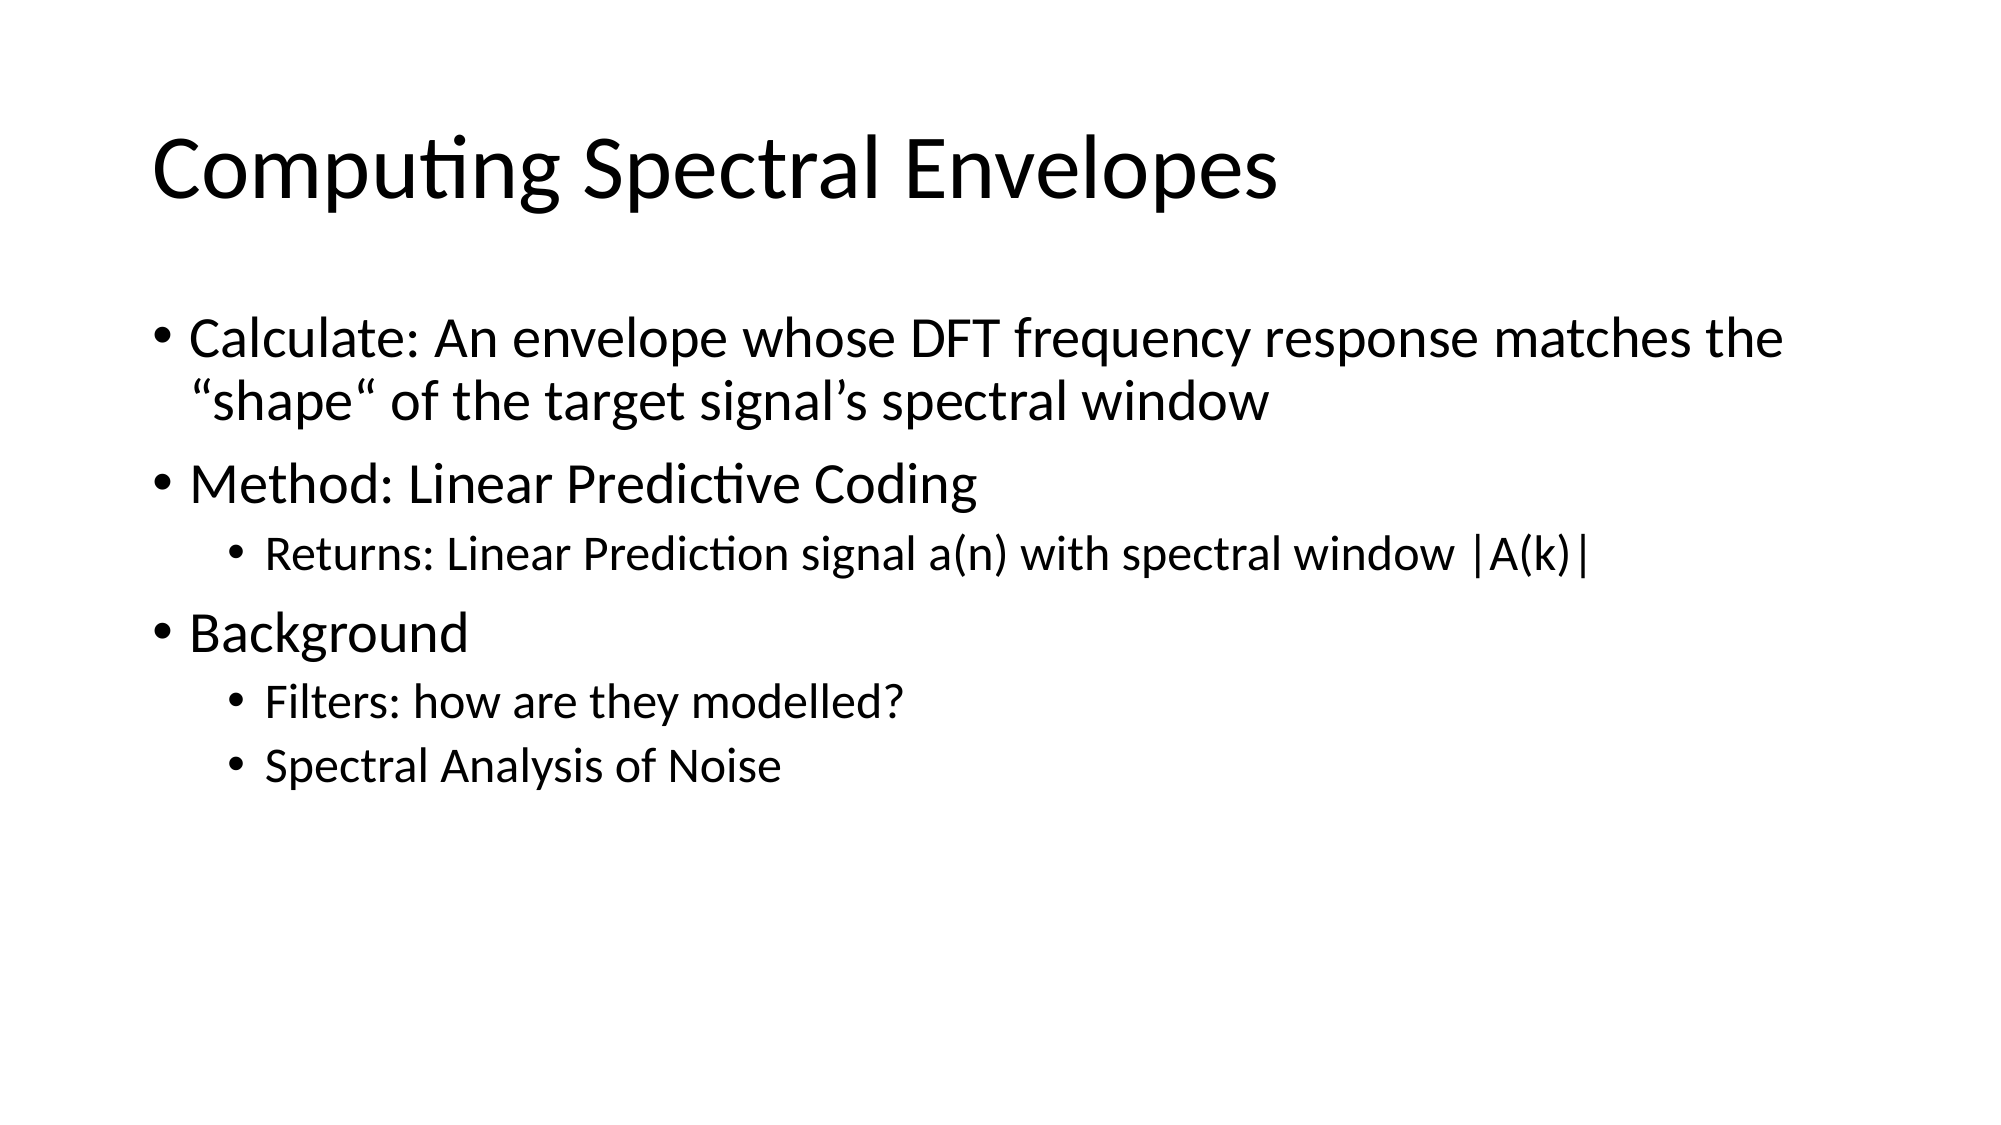

# Computing Spectral Envelopes
Calculate: An envelope whose DFT frequency response matches the “shape“ of the target signal’s spectral window
Method: Linear Predictive Coding
Returns: Linear Prediction signal a(n) with spectral window |A(k)|
Background
Filters: how are they modelled?
Spectral Analysis of Noise